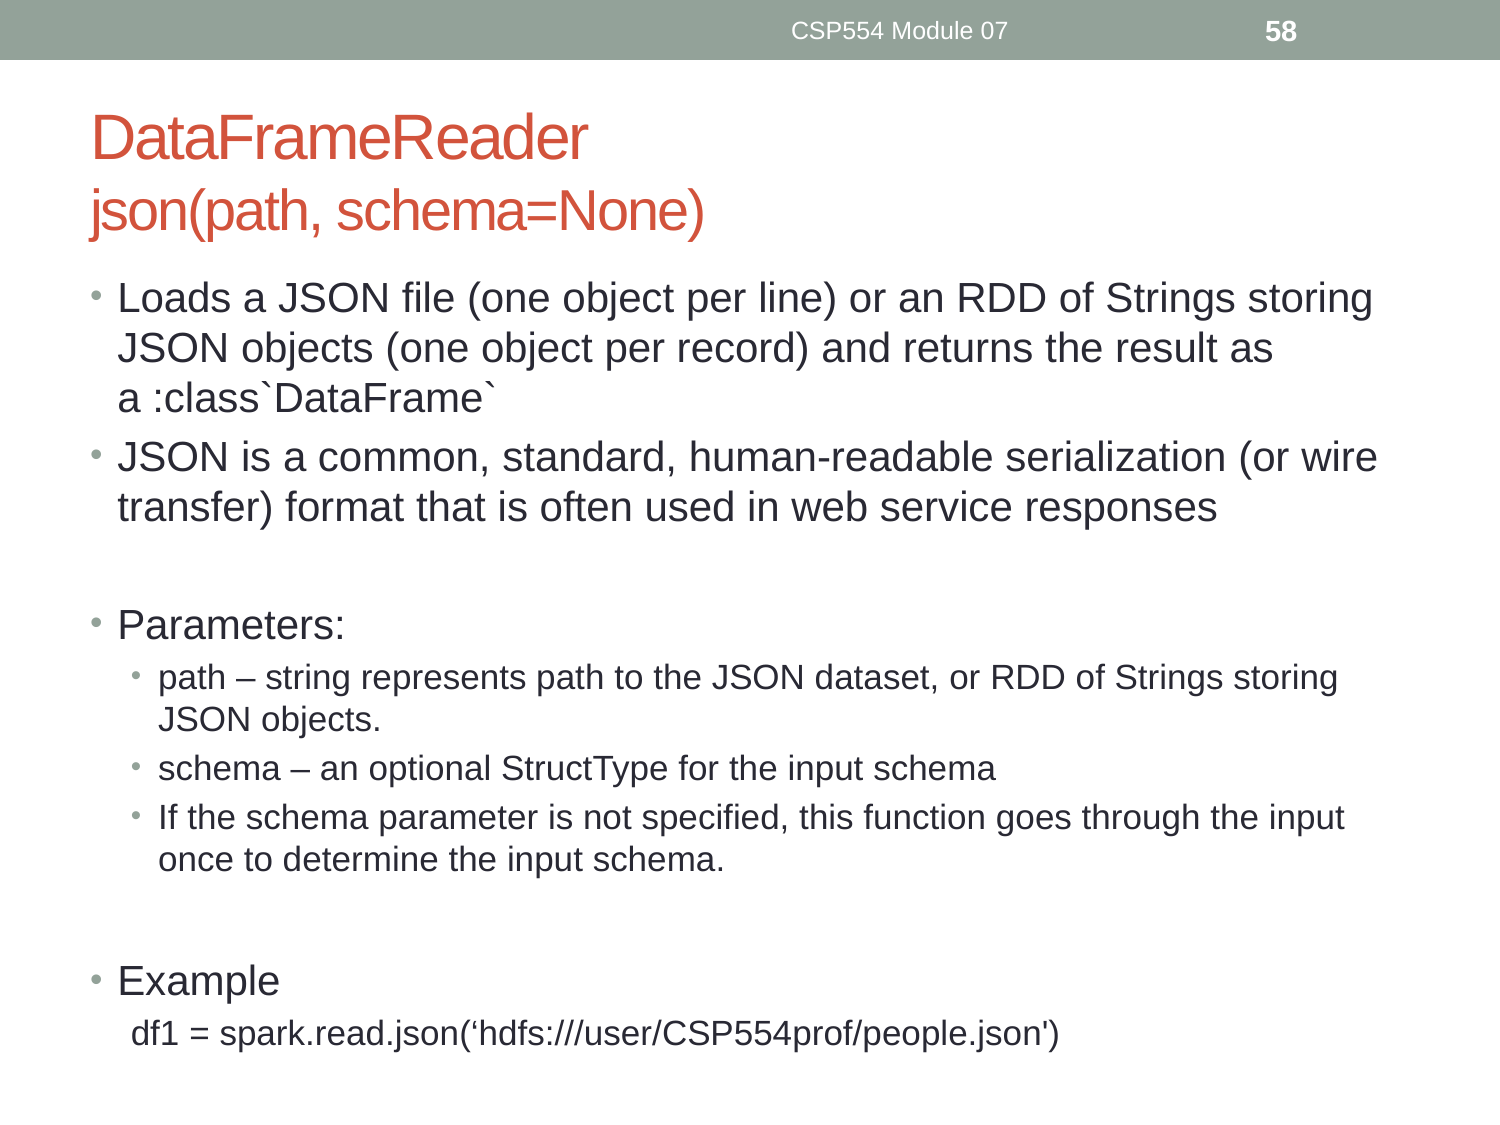

CSP554 Module 07
58
# DataFrameReader json(path, schema=None)
Loads a JSON file (one object per line) or an RDD of Strings storing JSON objects (one object per record) and returns the result as a :class`DataFrame`
JSON is a common, standard, human-readable serialization (or wire transfer) format that is often used in web service responses

Parameters:
path – string represents path to the JSON dataset, or RDD of Strings storing JSON objects.
schema – an optional StructType for the input schema
If the schema parameter is not specified, this function goes through the input once to determine the input schema.

Example
df1 = spark.read.json(‘hdfs:///user/CSP554prof/people.json')